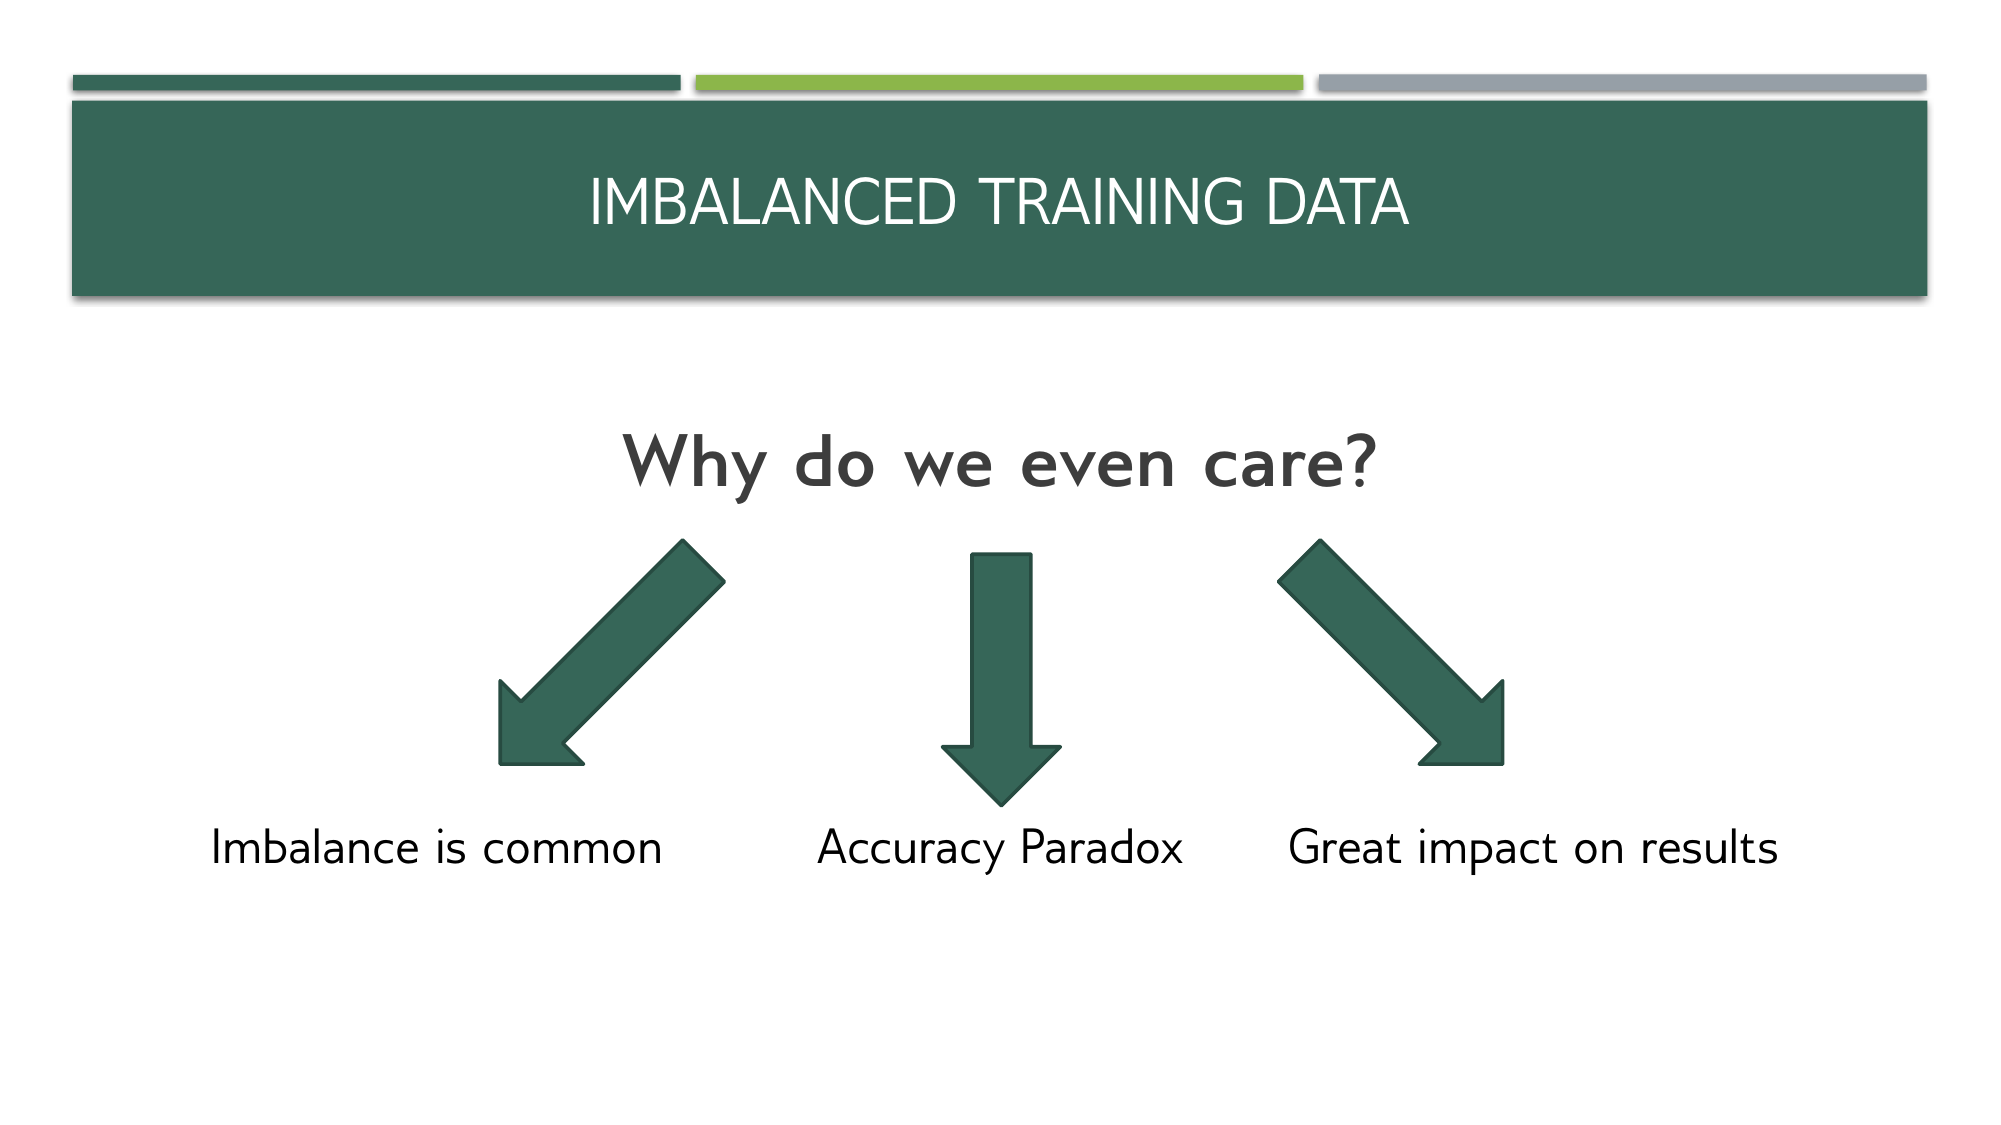

# Imbalanced Training Data
Why do we even care?

Imbalance is common

Great impact on results

Accuracy Paradox